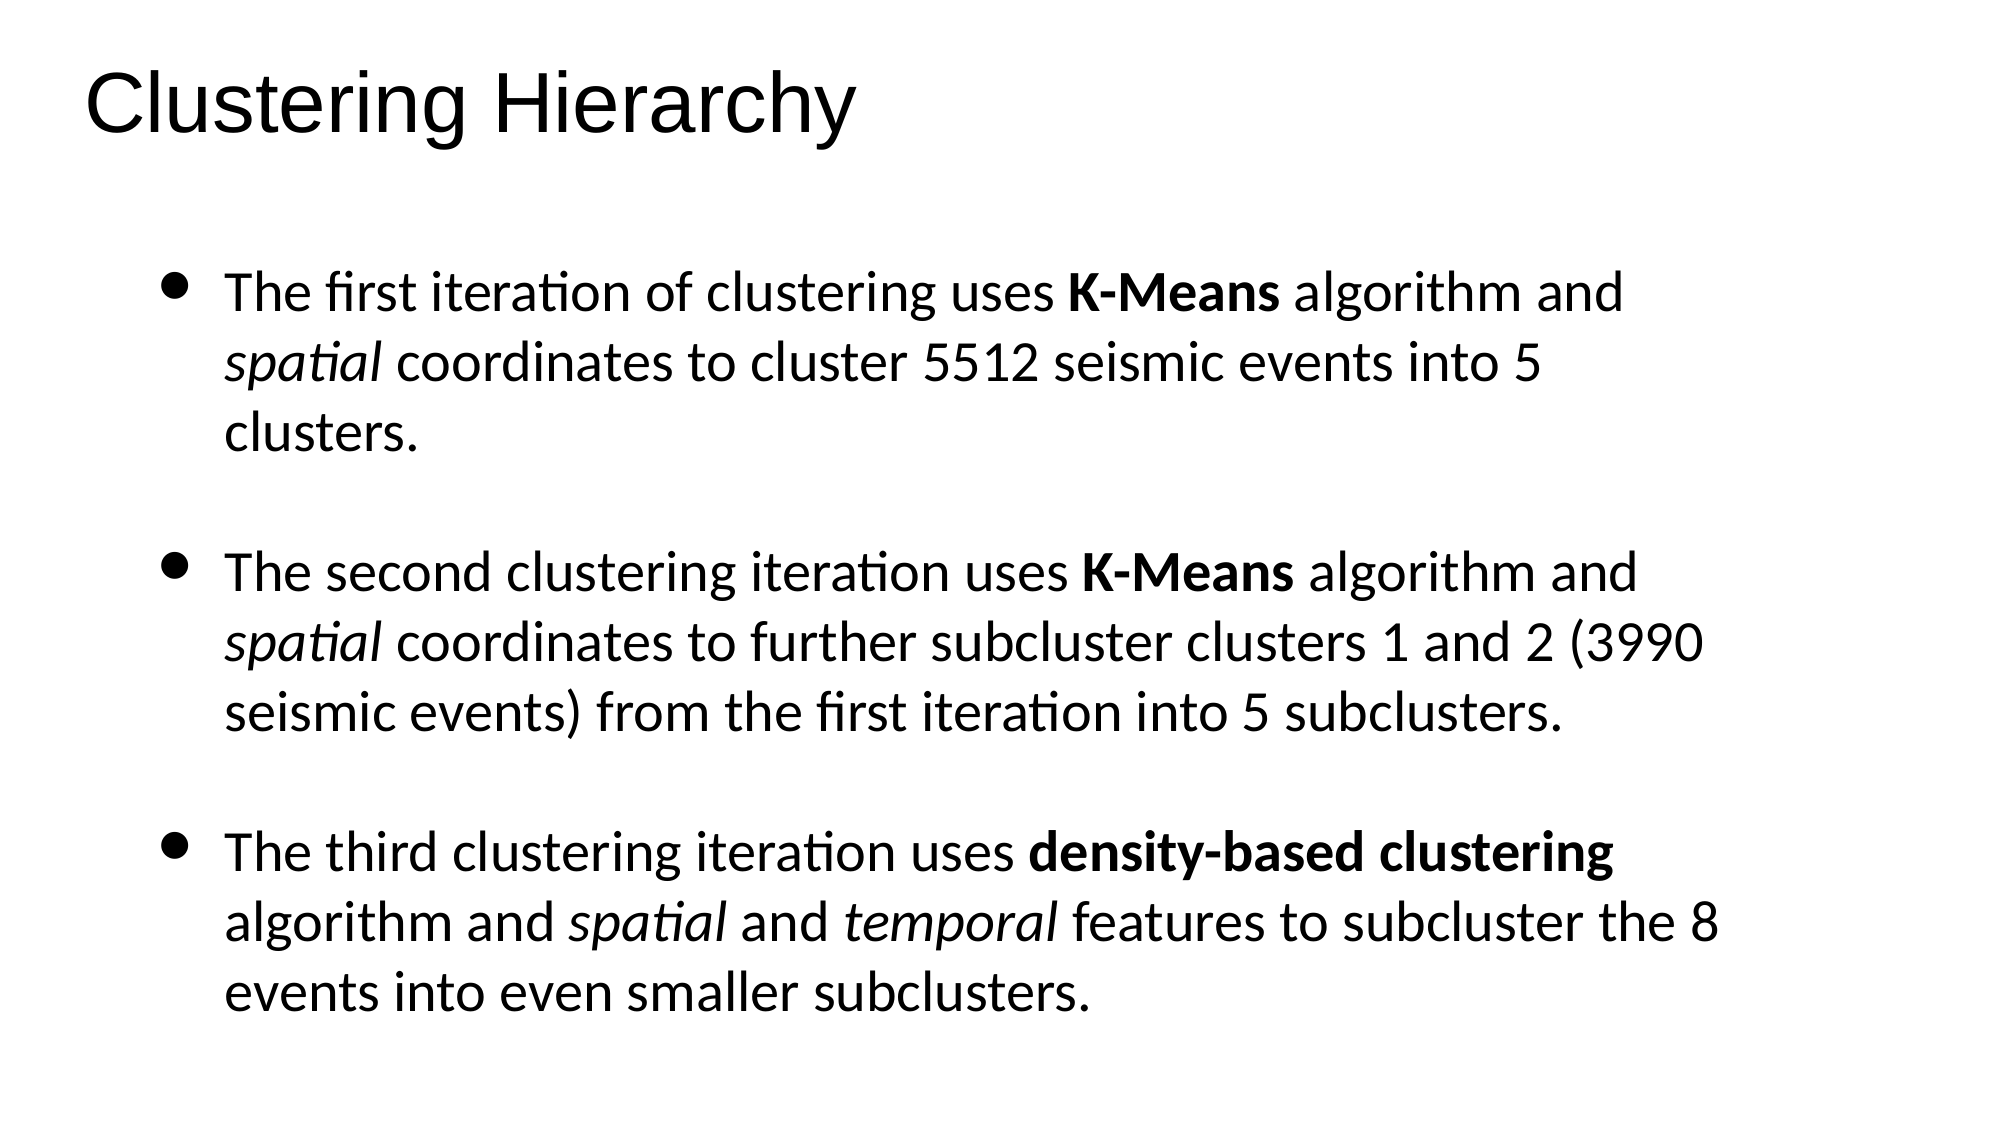

# Clustering Hierarchy
The first iteration of clustering uses K-Means algorithm and spatial coordinates to cluster 5512 seismic events into 5 clusters.

The second clustering iteration uses K-Means algorithm and spatial coordinates to further subcluster clusters 1 and 2 (3990 seismic events) from the first iteration into 5 subclusters.

The third clustering iteration uses density-based clustering algorithm and spatial and temporal features to subcluster the 8 events into even smaller subclusters.